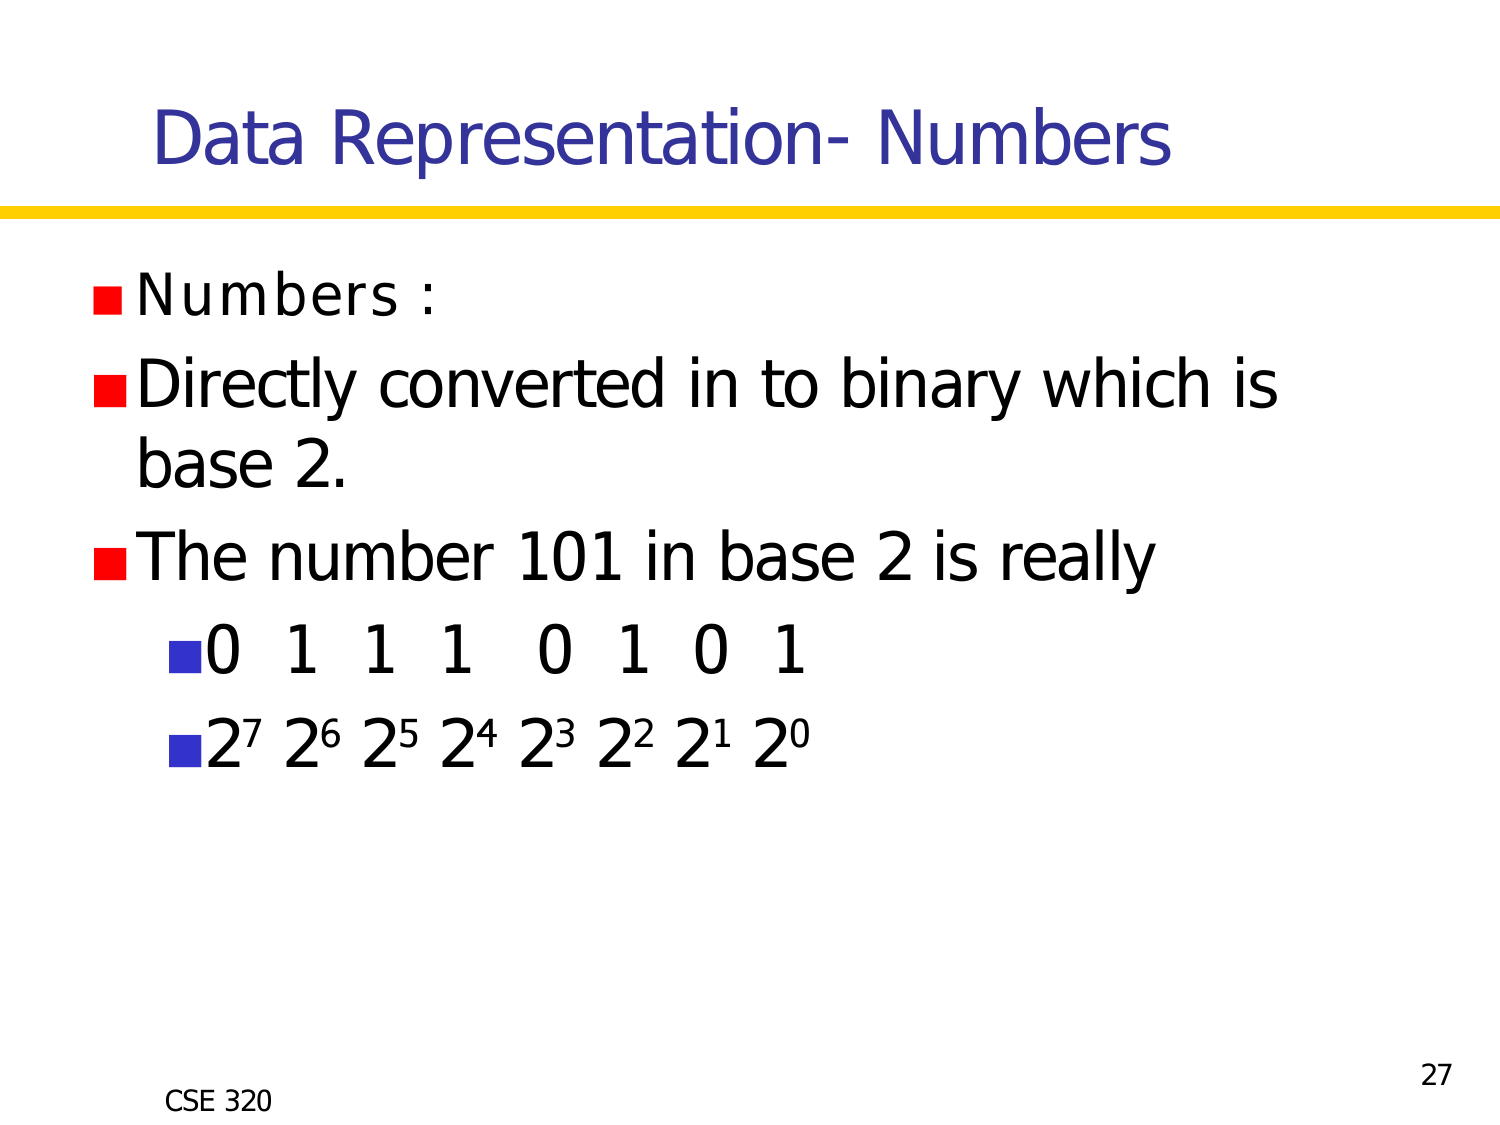

# Data Representation- Numbers
Numbers :
Directly converted in to binary which is base 2.
The number 101 in base 2 is really
0  1  1  1   0  1  0  1
27 26 25 24 23 22 21 20
27